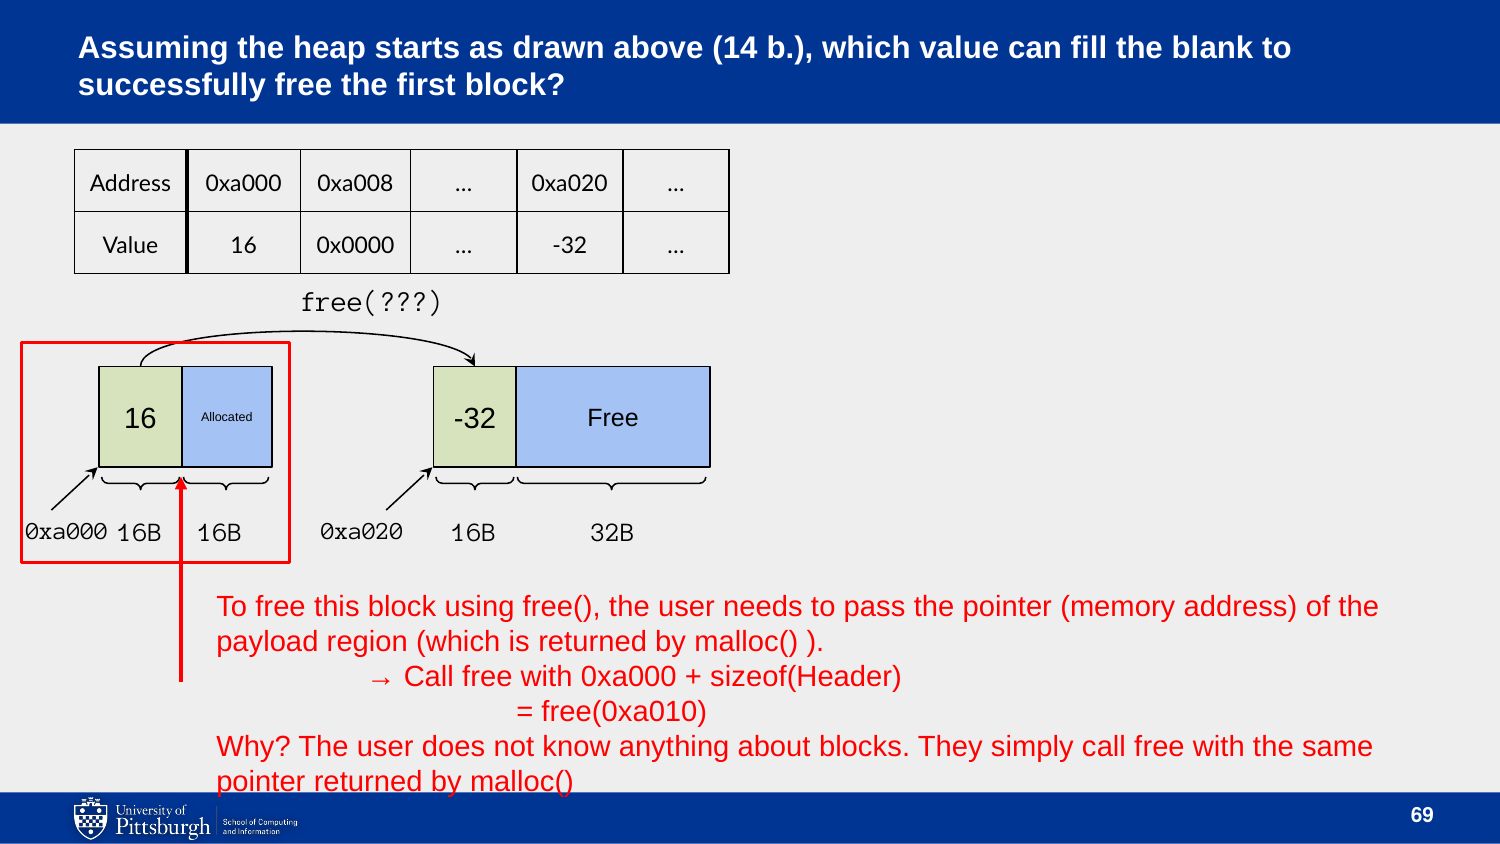

# Assuming the heap starts as drawn above (14 b.), which value can fill the blank to successfully free the first block?
| Address | 0xa000 | 0xa008 | … | 0xa020 | … |
| --- | --- | --- | --- | --- | --- |
| Value | 16 | 0x0000 | … | -32 | … |
free(???)

16
Allocated
-32
Free

0xa000
16B
16B
0xa020
16B
32B
To free this block using free(), the user needs to pass the pointer (memory address) of the payload region (which is returned by malloc() ).
	→ Call free with 0xa000 + sizeof(Header)
		= free(0xa010)
Why? The user does not know anything about blocks. They simply call free with the same pointer returned by malloc()
69